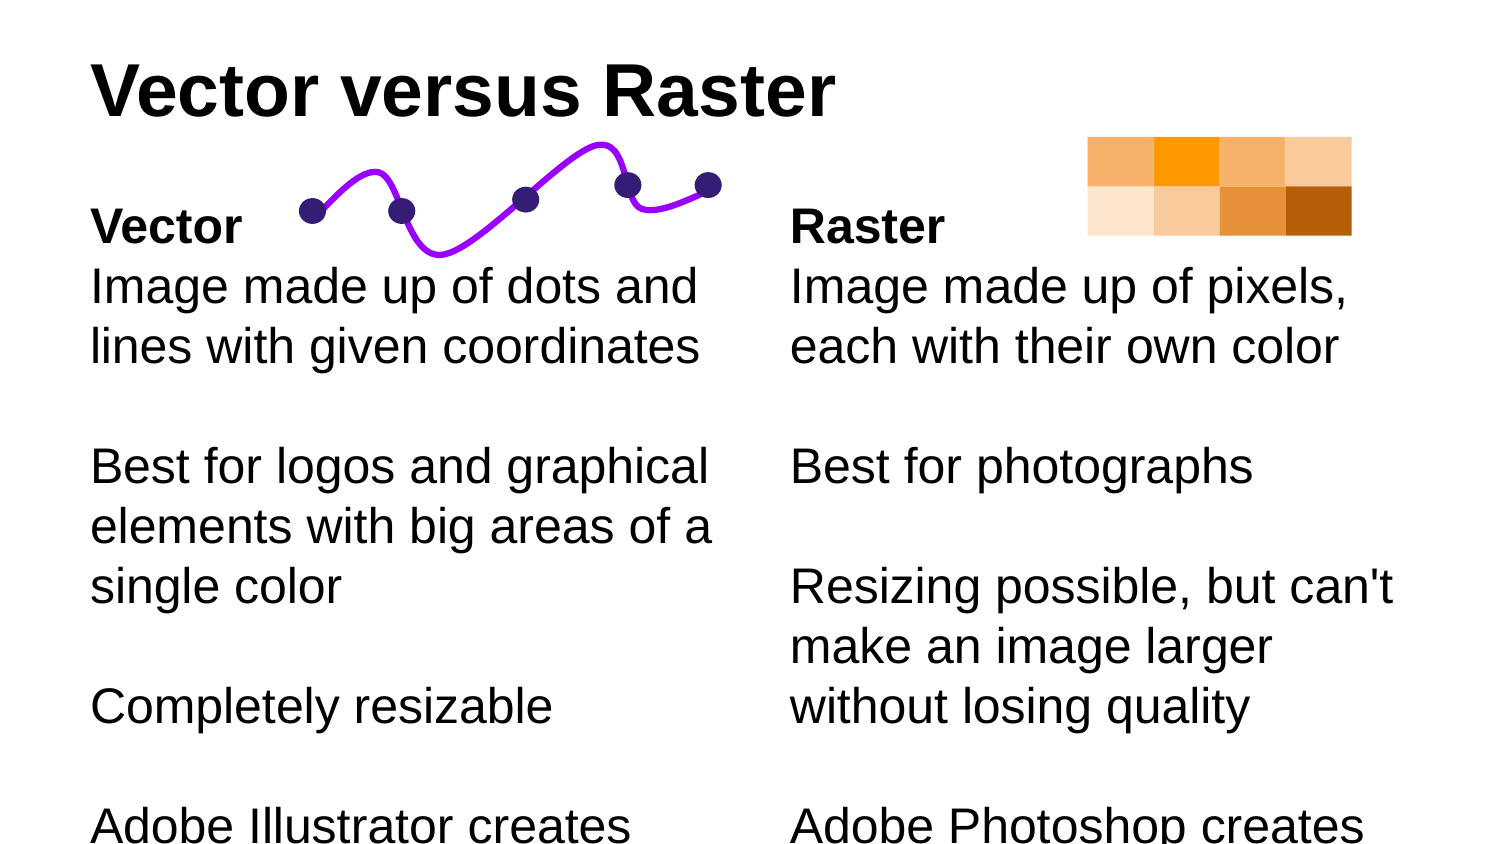

# Vector versus Raster

Vector
Image made up of dots and lines with given coordinates

Best for logos and graphical elements with big areas of a single color

Completely resizable

Adobe Illustrator creates vector graphics
Raster
Image made up of pixels, each with their own color

Best for photographs

Resizing possible, but can't make an image larger without losing quality

Adobe Photoshop creates raster graphics